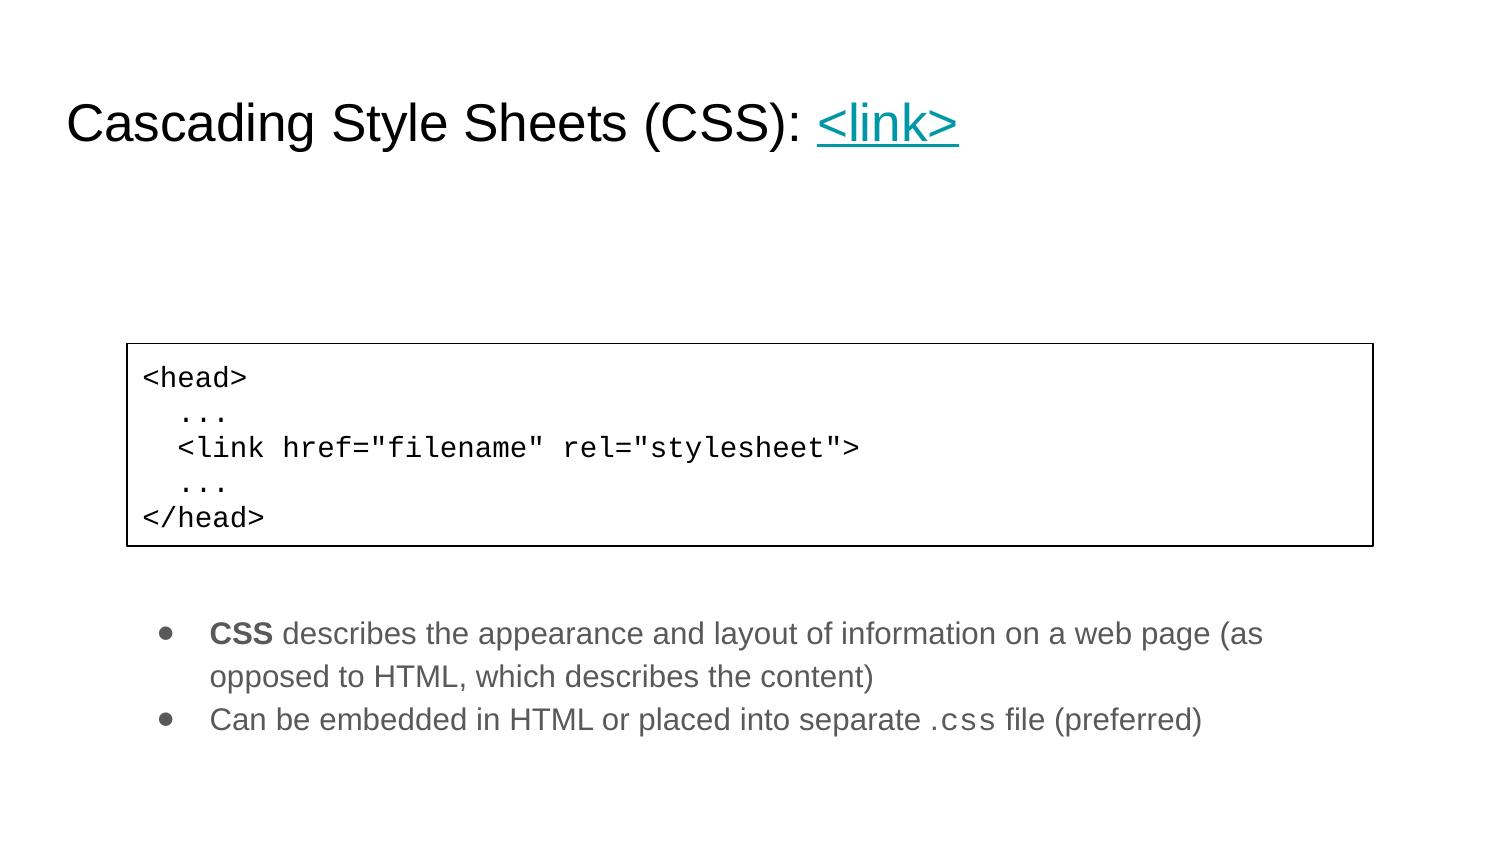

# Cascading Style Sheets (CSS): <link>
<head>
  ...
  <link href="filename" rel="stylesheet">
  ...
</head>

CSS describes the appearance and layout of information on a web page (as opposed to HTML, which describes the content)
Can be embedded in HTML or placed into separate .css file (preferred)